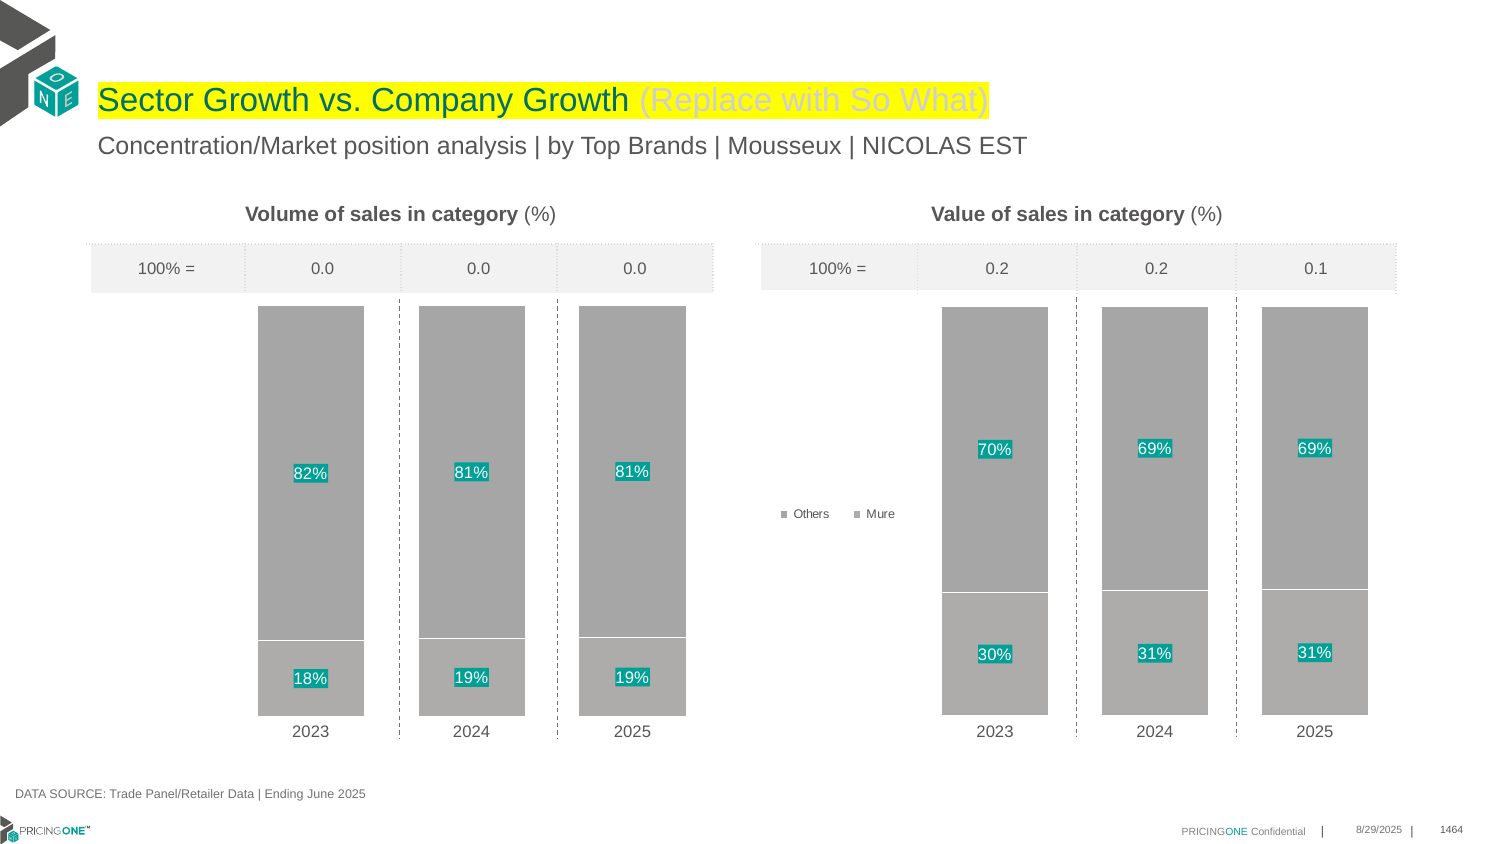

# Sector Growth vs. Company Growth (Replace with So What)
Concentration/Market position analysis | by Top Brands | Mousseux | NICOLAS EST
| Volume of sales in category (%) |  |  |  |
| --- | --- | --- | --- |
| 100% = | 0.0 | 0.0 | 0.0 |
| Value of sales in category (%) |  |  |  |
| --- | --- | --- | --- |
| 100% = | 0.2 | 0.2 | 0.1 |

### Chart

| Category | Mure | Others |
|---|---|---|
| 2023 | 0.18359535201640464 | 0.8164046479835954 |
| 2024 | 0.18989940463970437 | 0.8101005953602956 |
| 2025 | 0.19151870367178073 | 0.8084812963282193 |

### Chart

| Category | Mure | Others |
|---|---|---|
| 2023 | 0.3012523222697149 | 0.6987476777302851 |
| 2024 | 0.30560070008751095 | 0.694399299912489 |
| 2025 | 0.3076923076923077 | 0.6923076923076923 |
DATA SOURCE: Trade Panel/Retailer Data | Ending June 2025

8/29/2025
1464